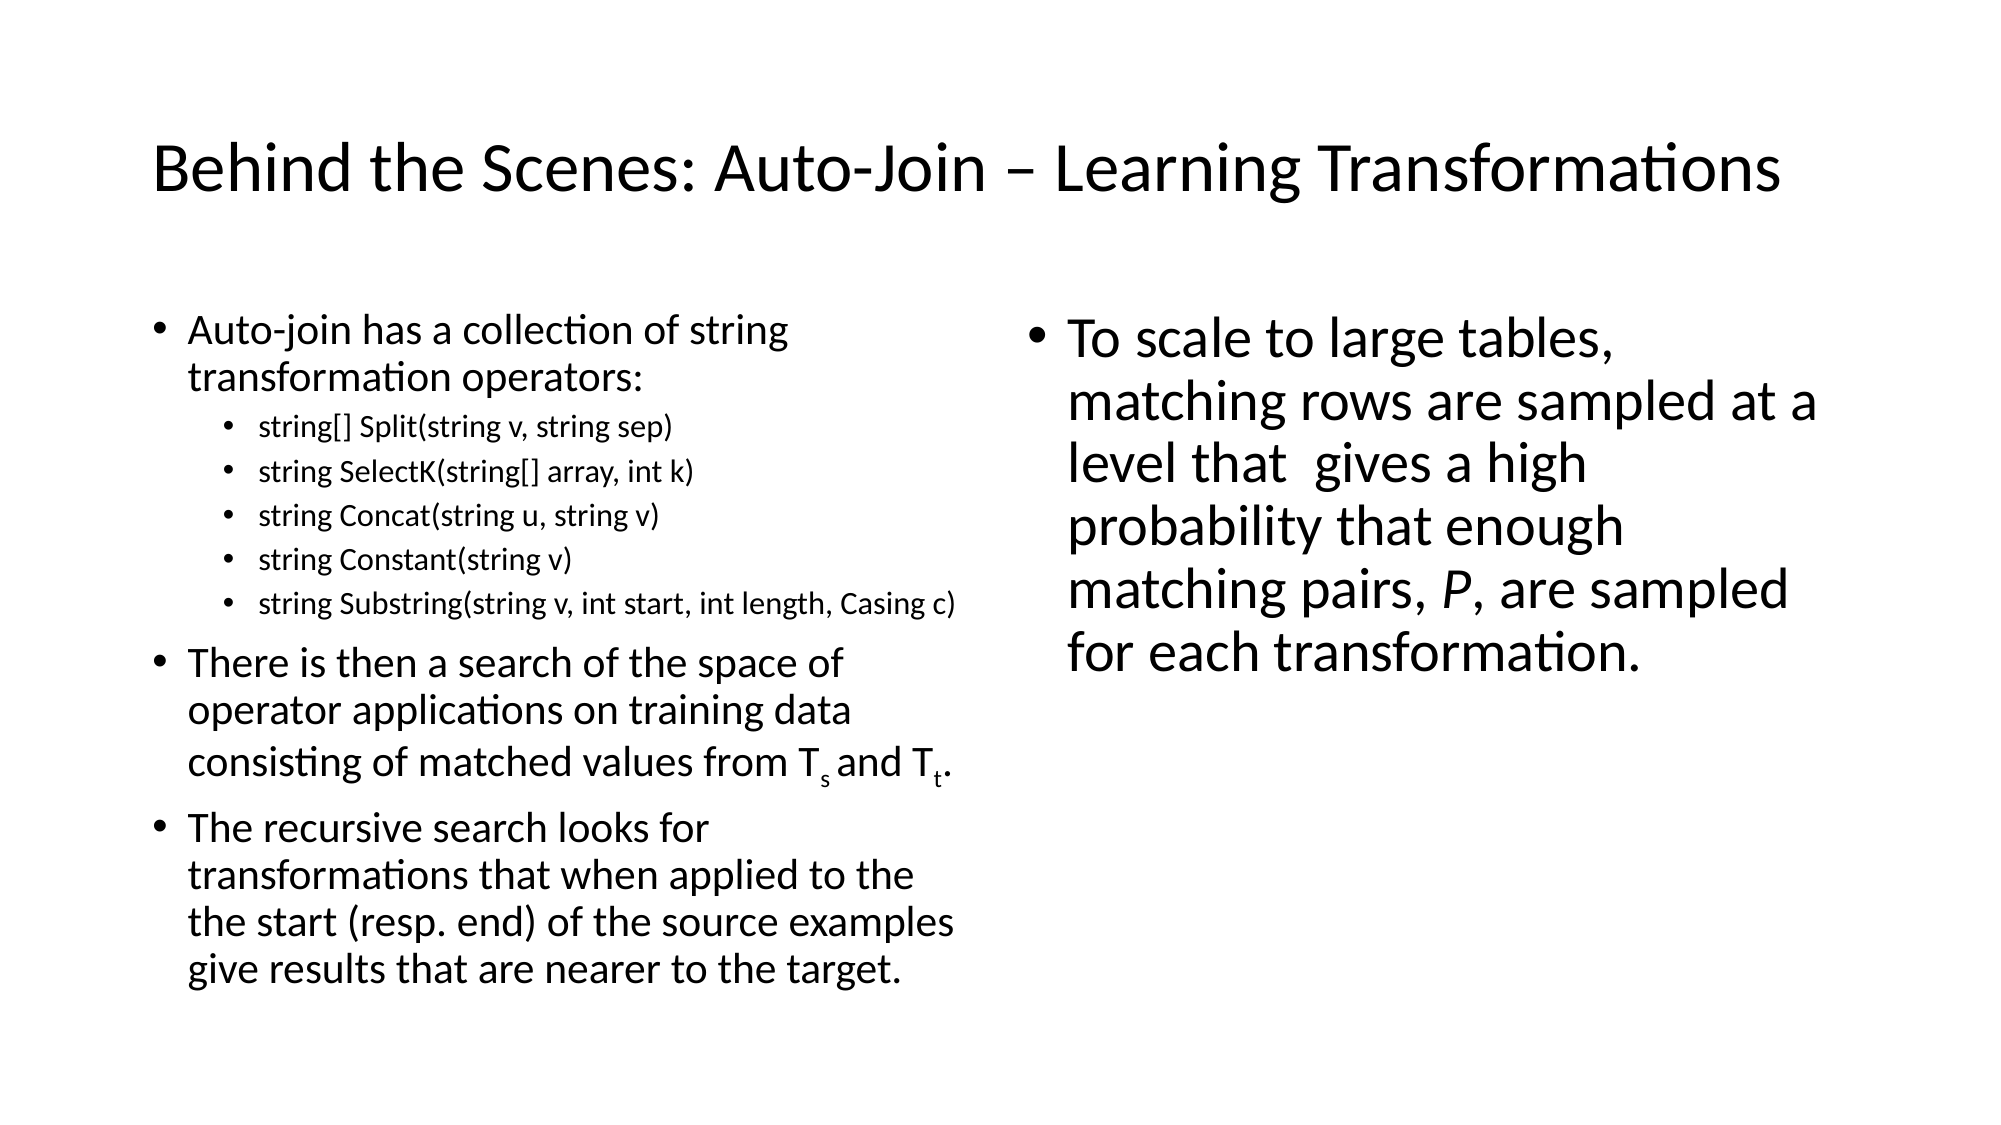

# Behind the Scenes: Auto-Join – Learning Transformations
Auto-join has a collection of string transformation operators:
string[] Split(string v, string sep)
string SelectK(string[] array, int k)
string Concat(string u, string v)
string Constant(string v)
string Substring(string v, int start, int length, Casing c)
There is then a search of the space of operator applications on training data consisting of matched values from Ts and Tt.
The recursive search looks for transformations that when applied to the  the start (resp. end) of the source examples give results that are nearer to the target.
To scale to large tables, matching rows are sampled at a level that  gives a high probability that enough matching pairs, P, are sampled for each transformation.